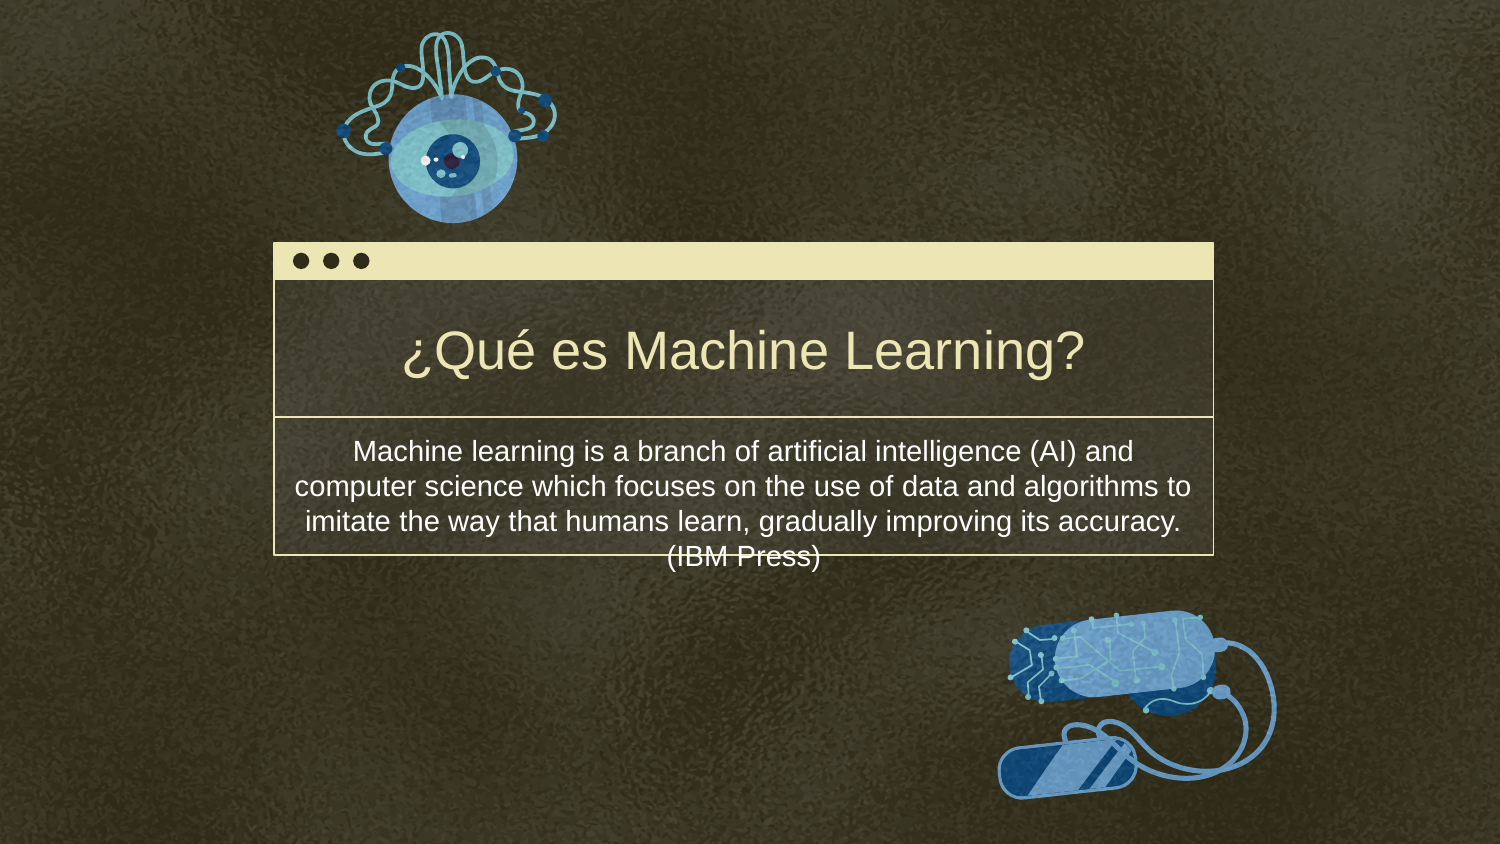

# ¿Qué es Machine Learning?
Machine learning is a branch of artificial intelligence (AI) and computer science which focuses on the use of data and algorithms to imitate the way that humans learn, gradually improving its accuracy. (IBM Press)